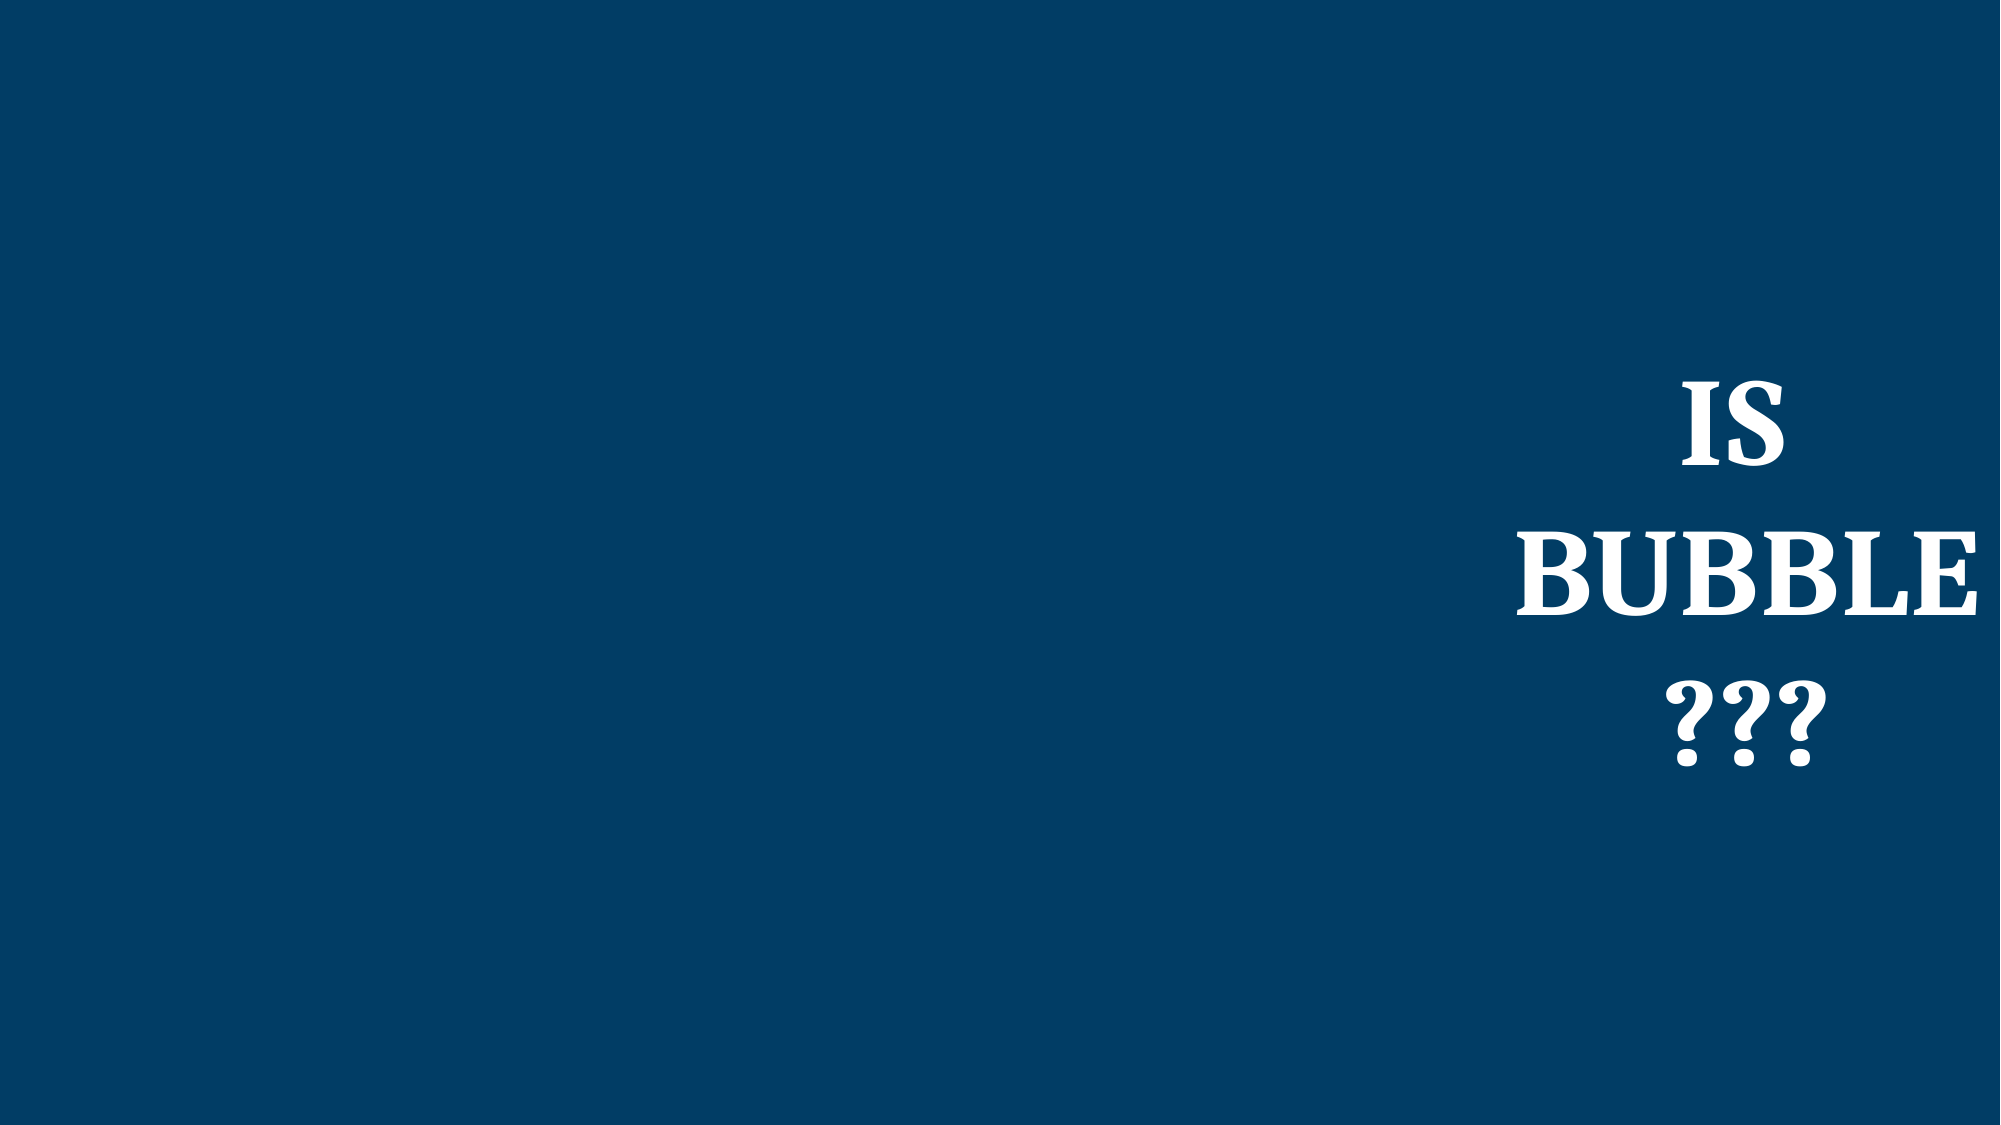

BONG BÓNG
 XÀ PHÒNG

IS
BUBBLE
???
TÍNH CHẤT